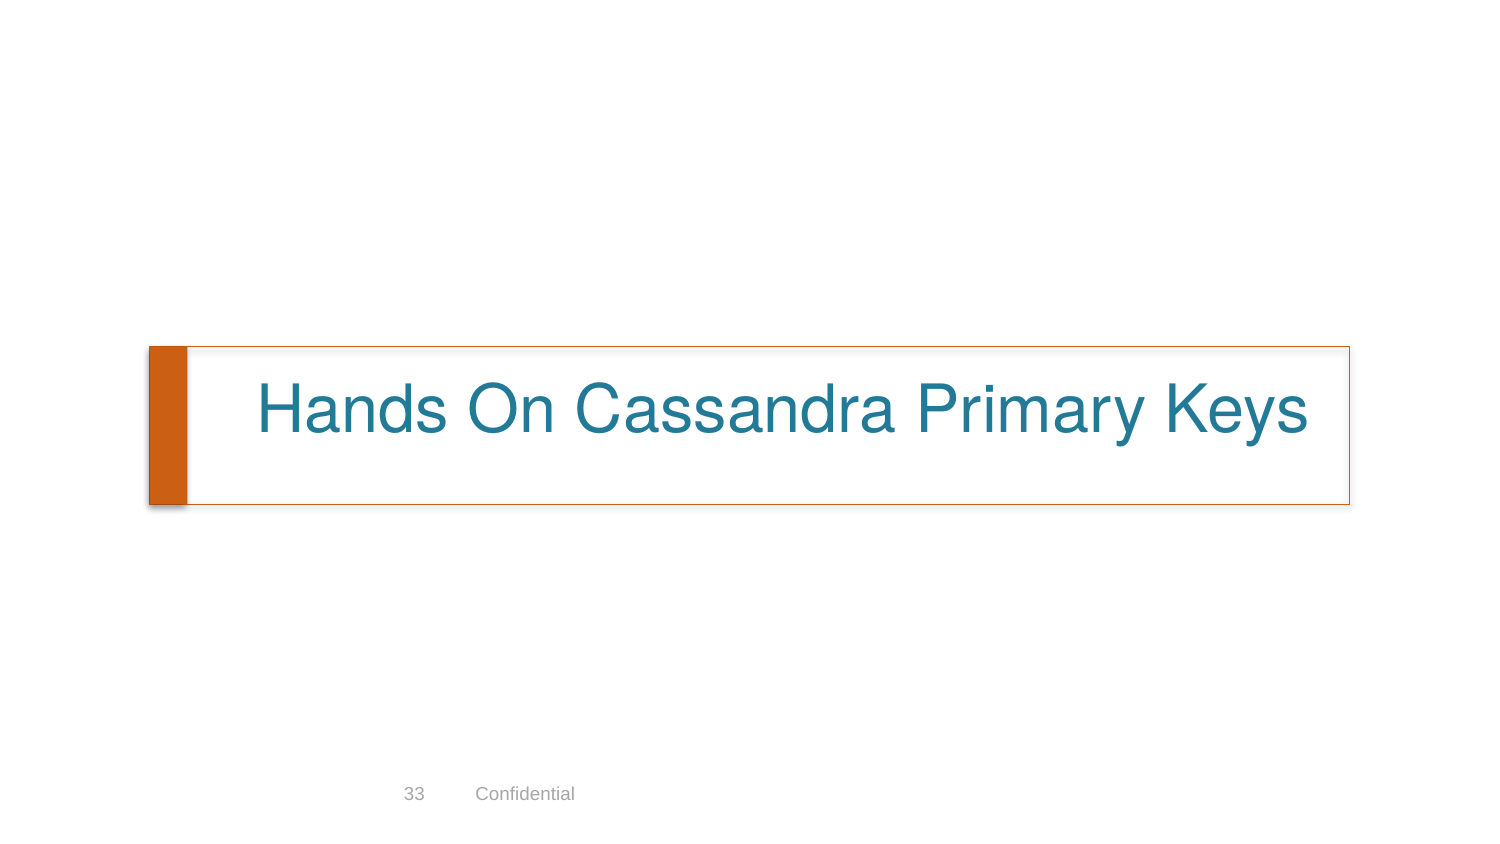

# Hands On Cassandra Primary Keys

33
Confidential